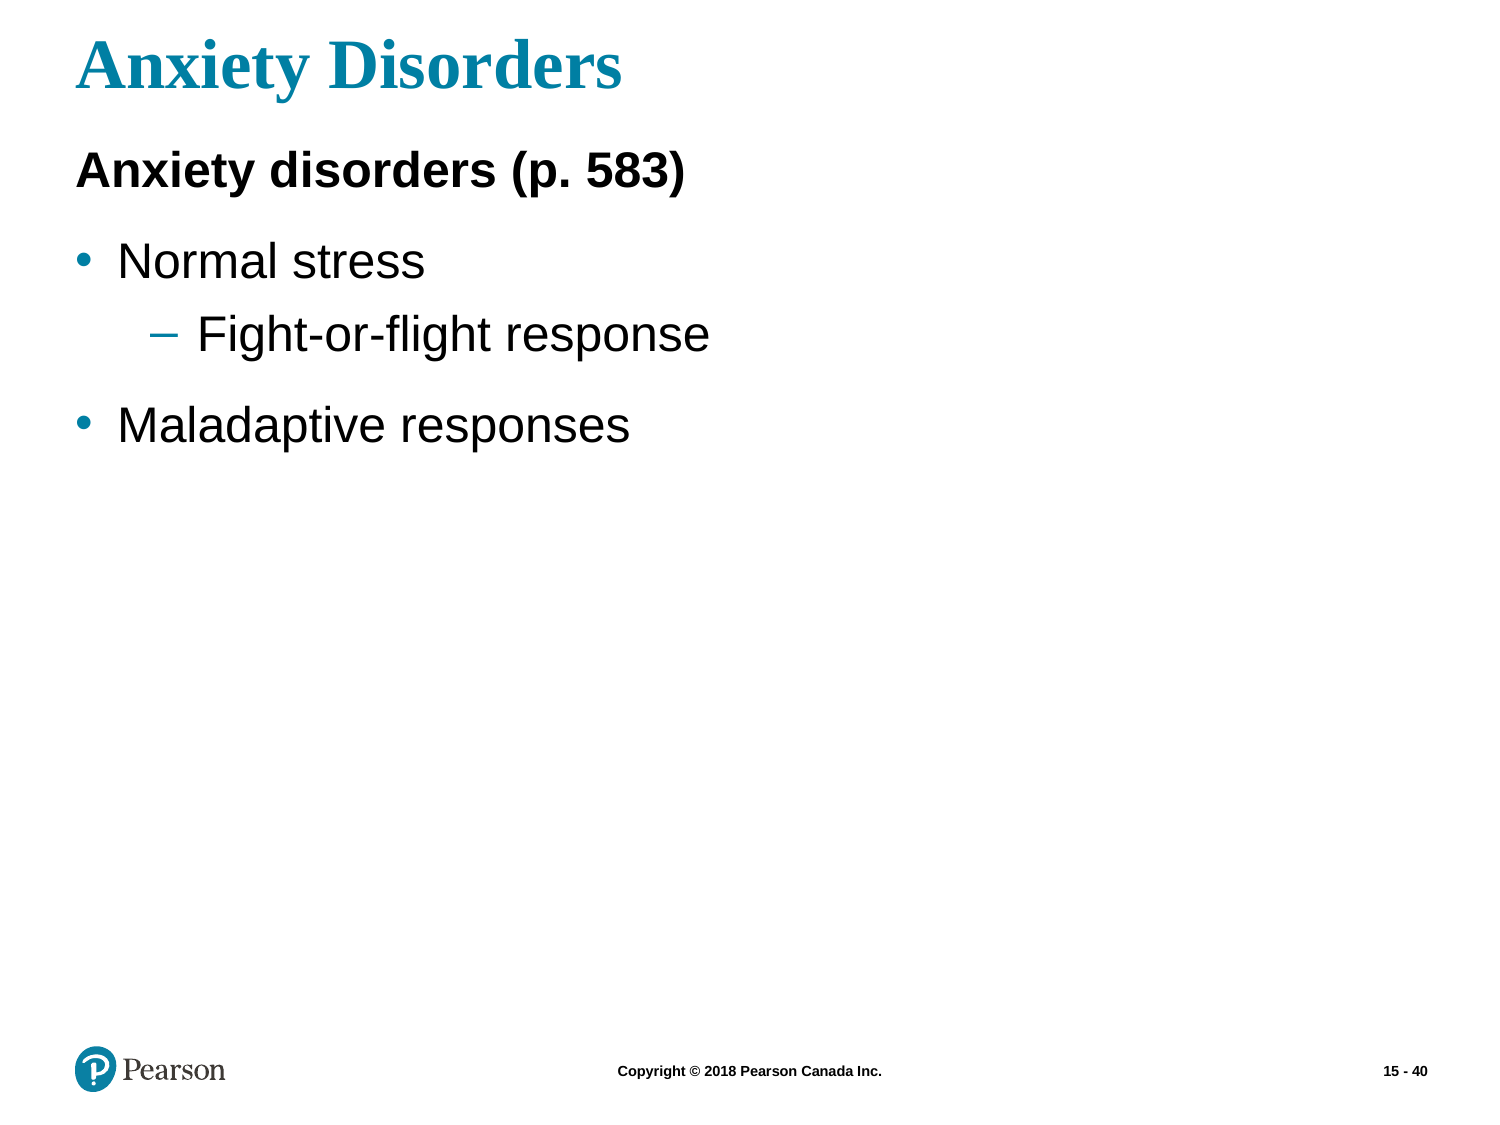

# Anxiety Disorders
Anxiety disorders (p. 583)
Normal stress
Fight-or-flight response
Maladaptive responses